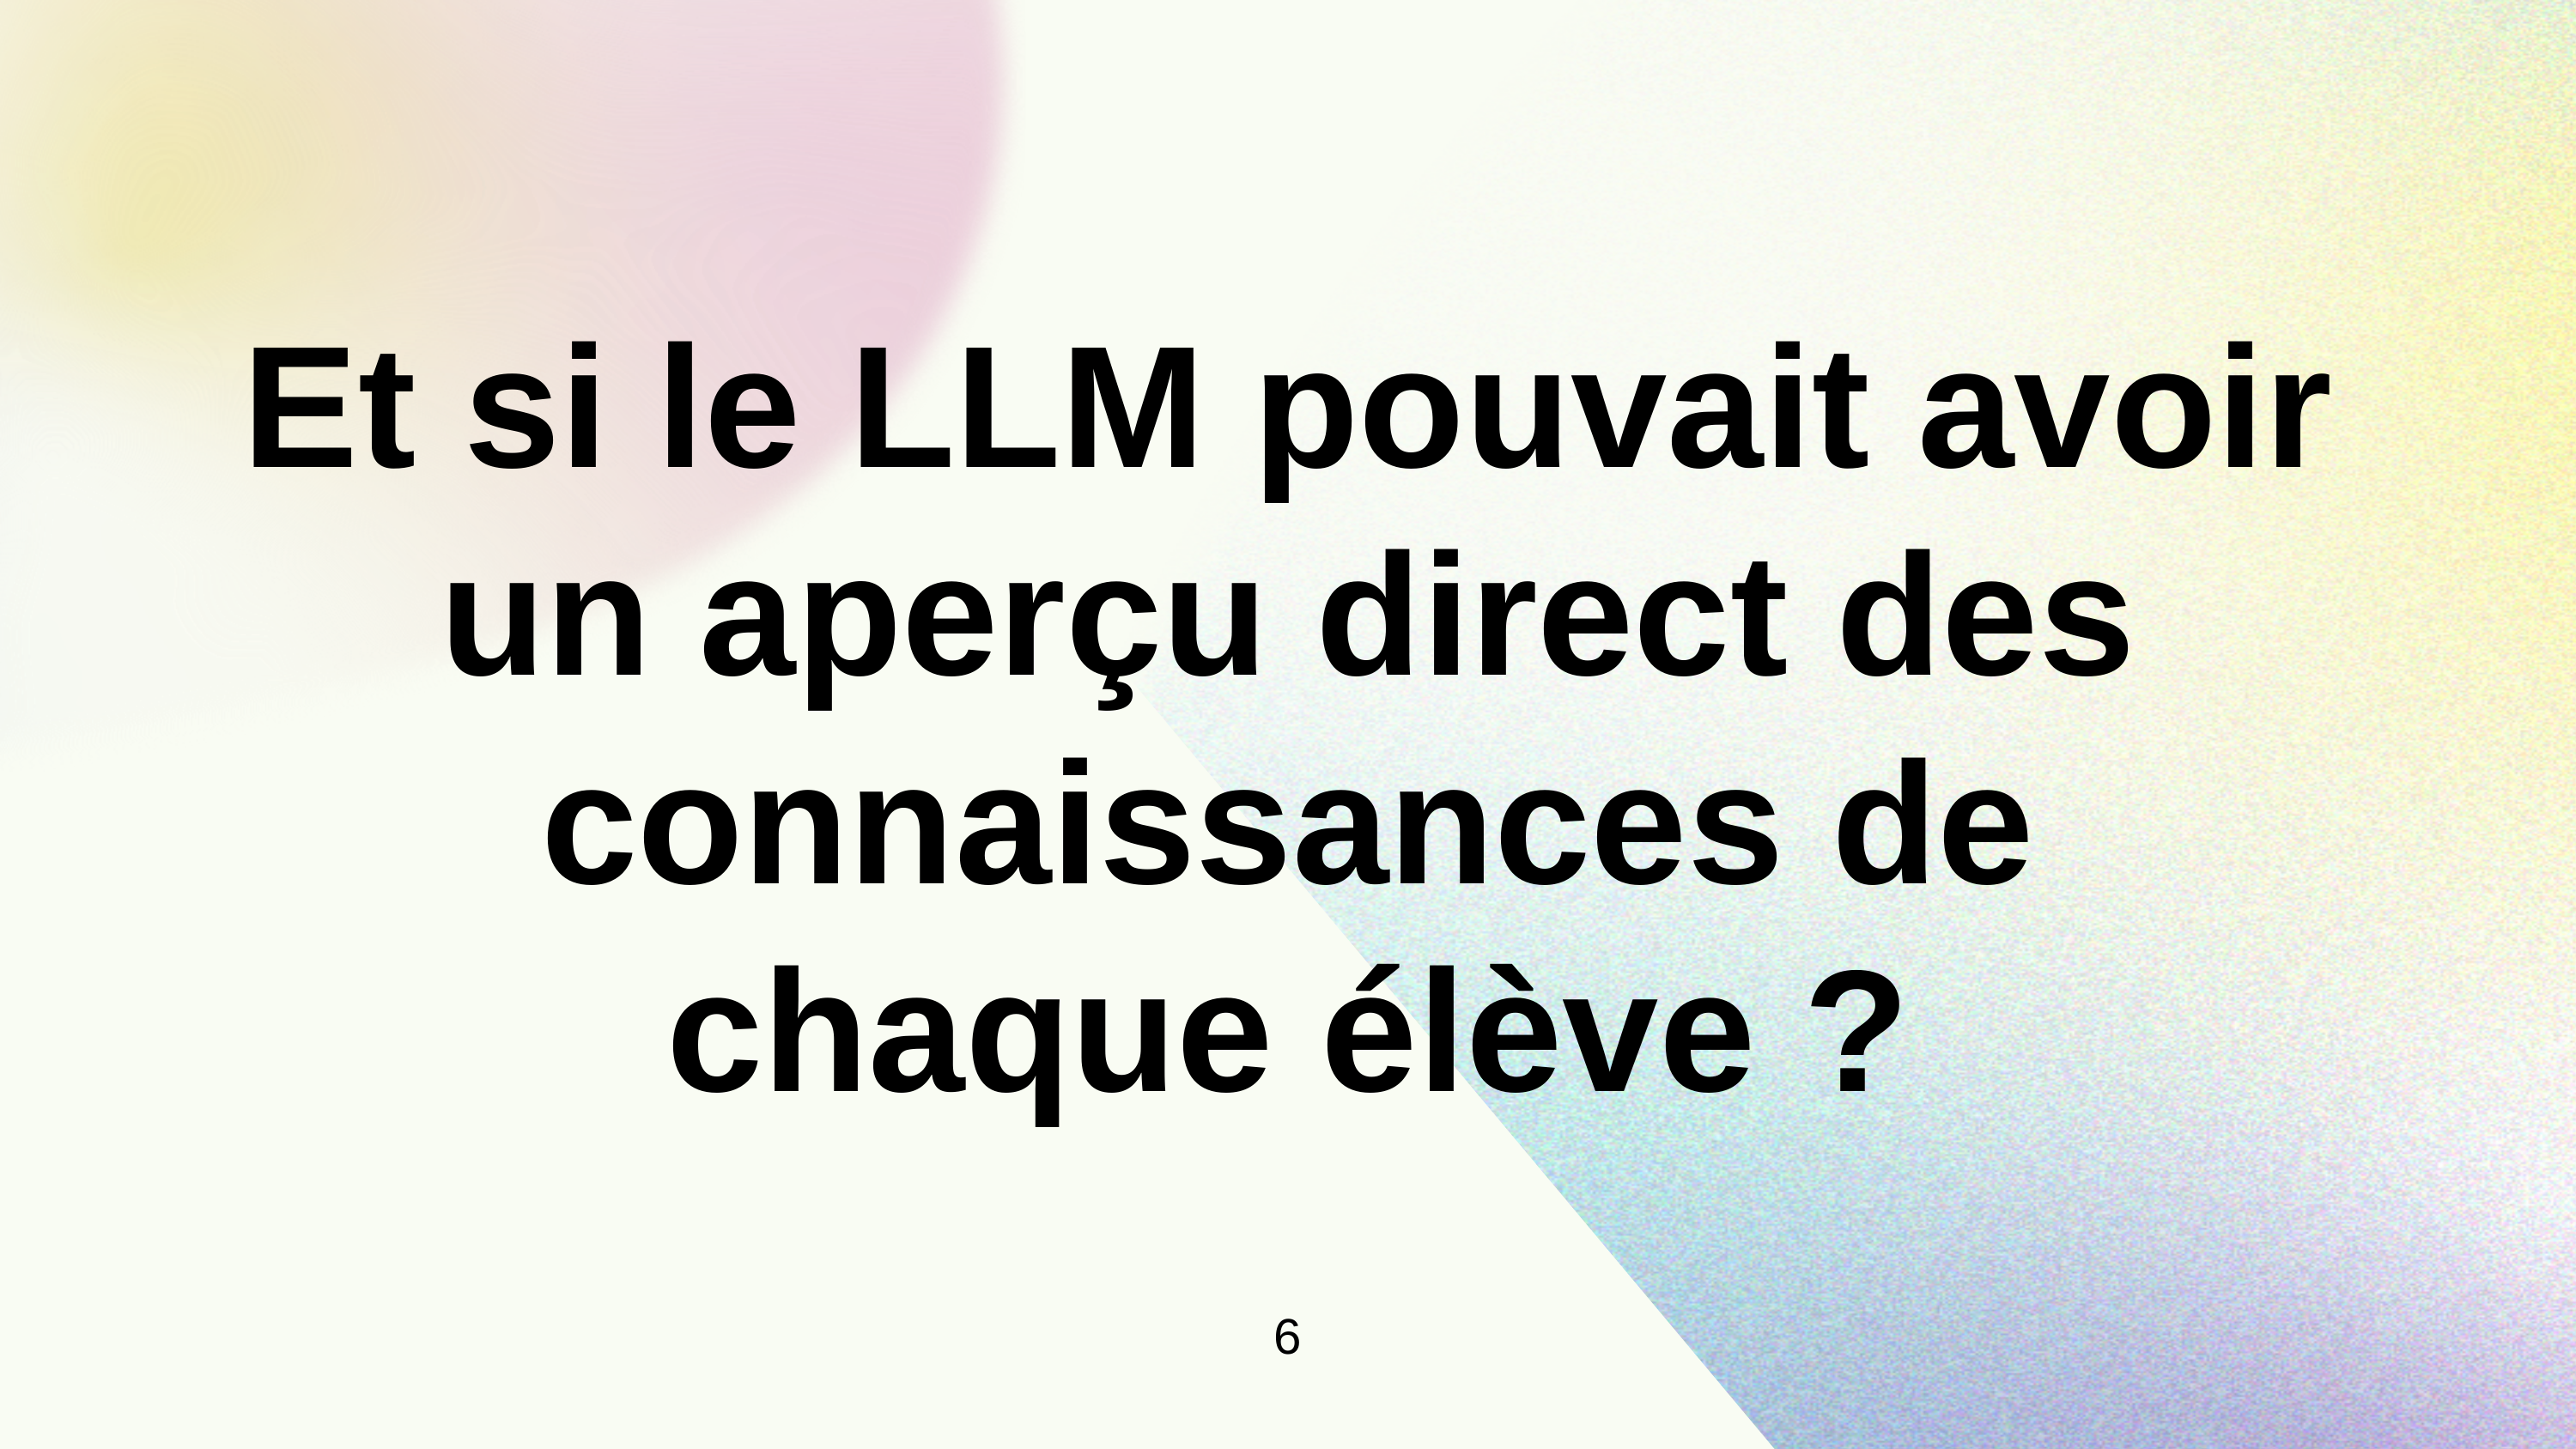

Et si le LLM pouvait avoir un aperçu direct des connaissances de chaque élève ?
6